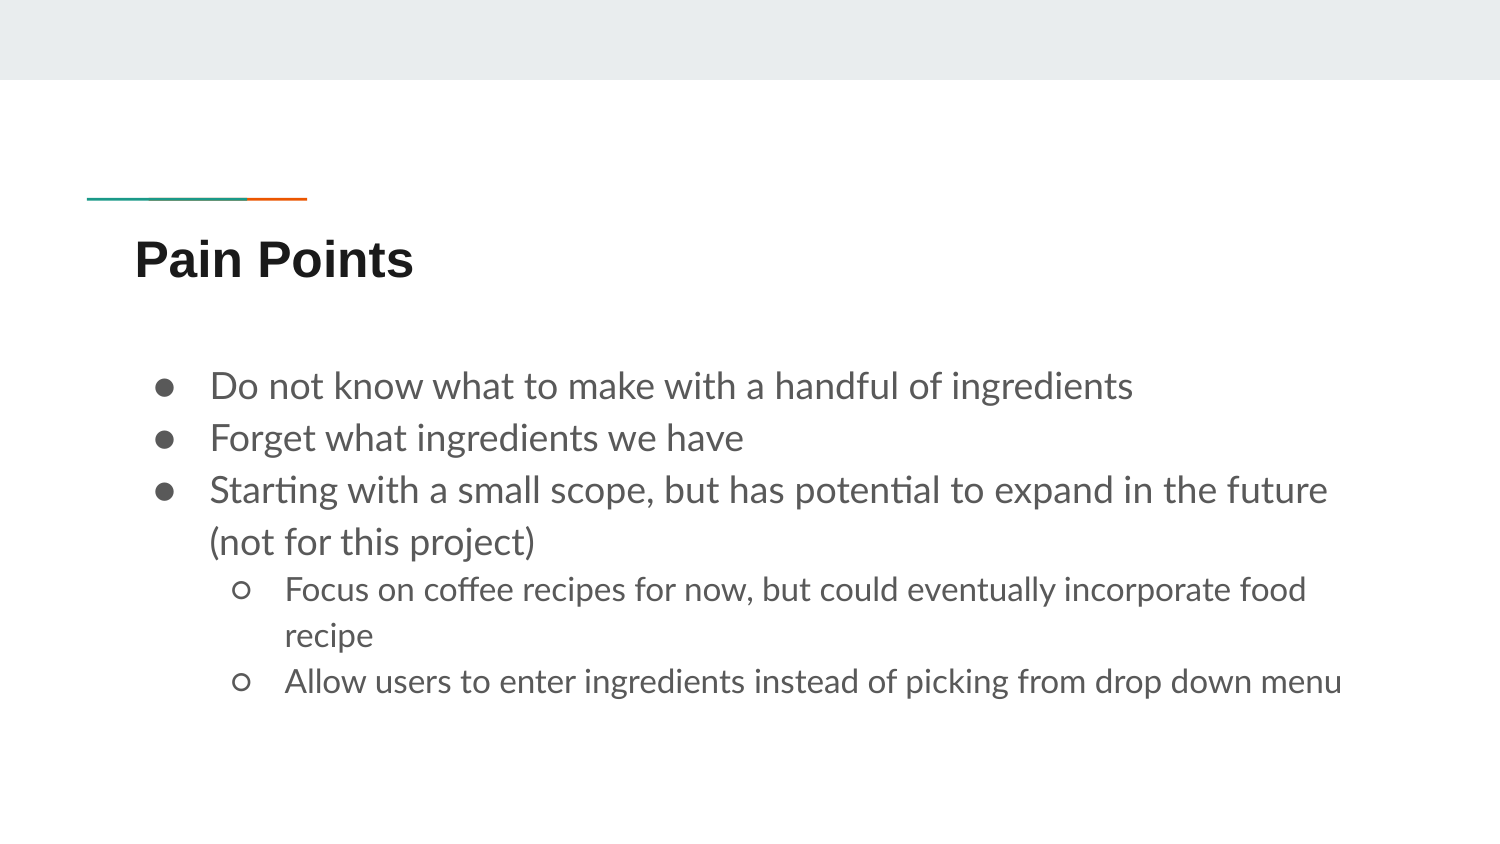

# Pain Points
Do not know what to make with a handful of ingredients
Forget what ingredients we have
Starting with a small scope, but has potential to expand in the future (not for this project)
Focus on coffee recipes for now, but could eventually incorporate food recipe
Allow users to enter ingredients instead of picking from drop down menu